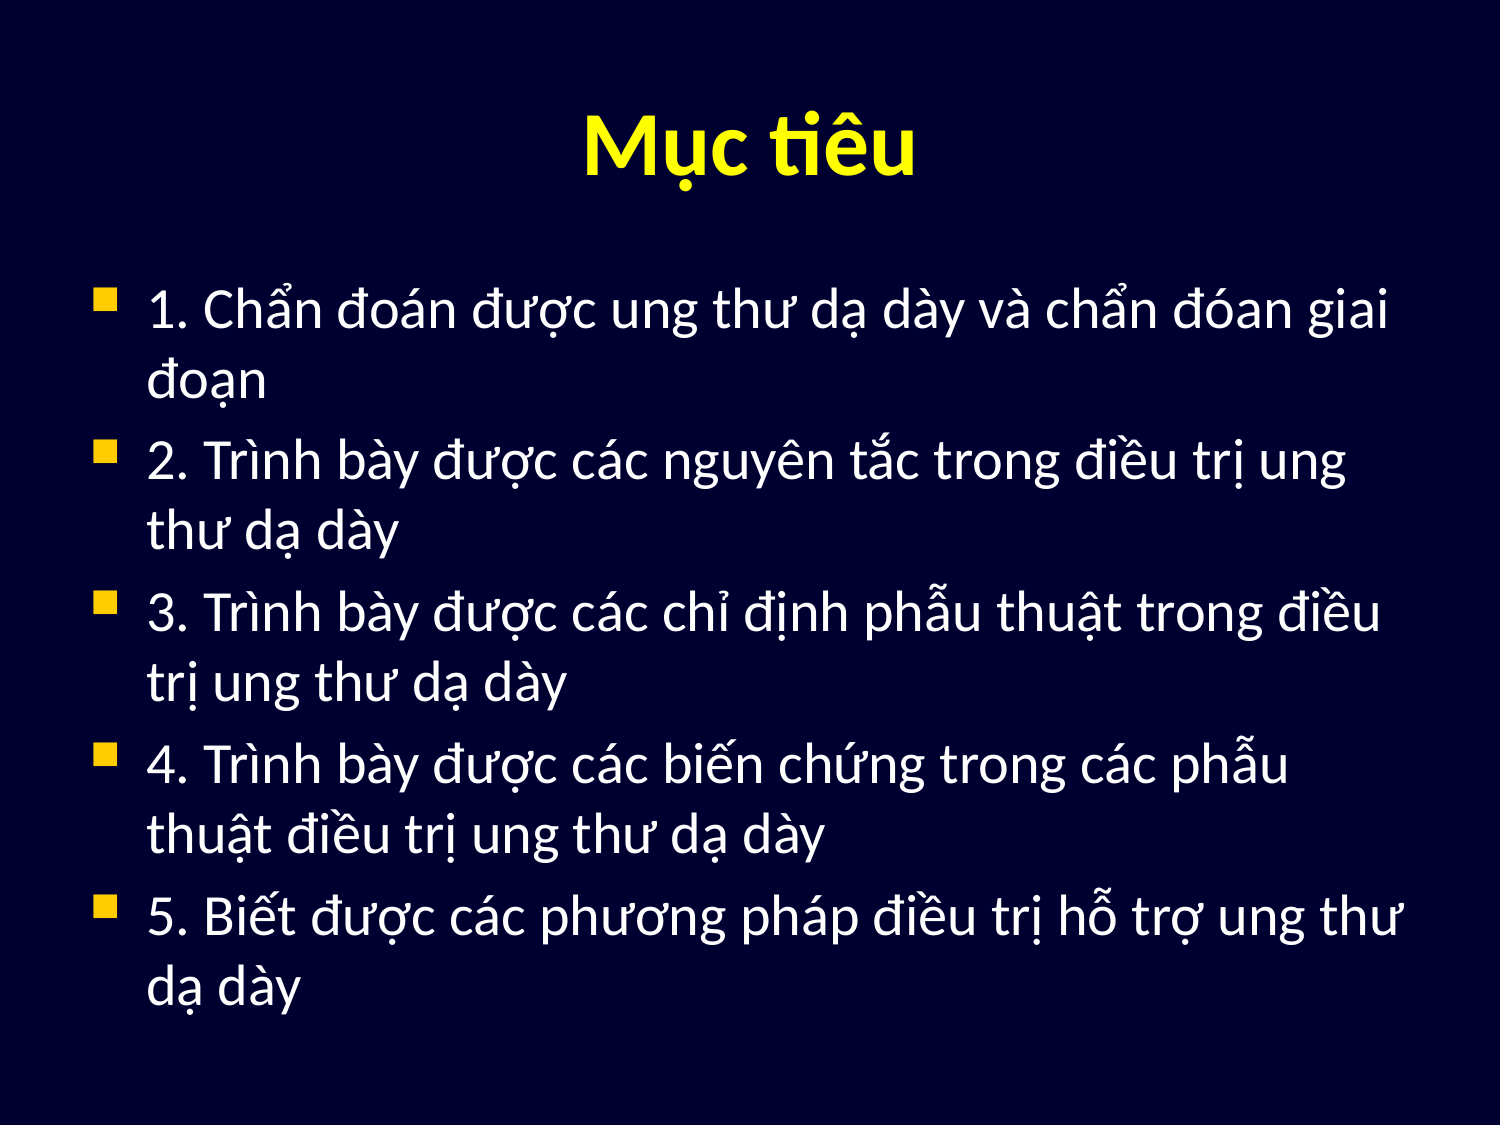

# Mục tiêu
1. Chẩn đoán được ung thư dạ dày và chẩn đóan giai đoạn
2. Trình bày được các nguyên tắc trong điều trị ung thư dạ dày
3. Trình bày được các chỉ định phẫu thuật trong điều trị ung thư dạ dày
4. Trình bày được các biến chứng trong các phẫu thuật điều trị ung thư dạ dày
5. Biết được các phương pháp điều trị hỗ trợ ung thư dạ dày